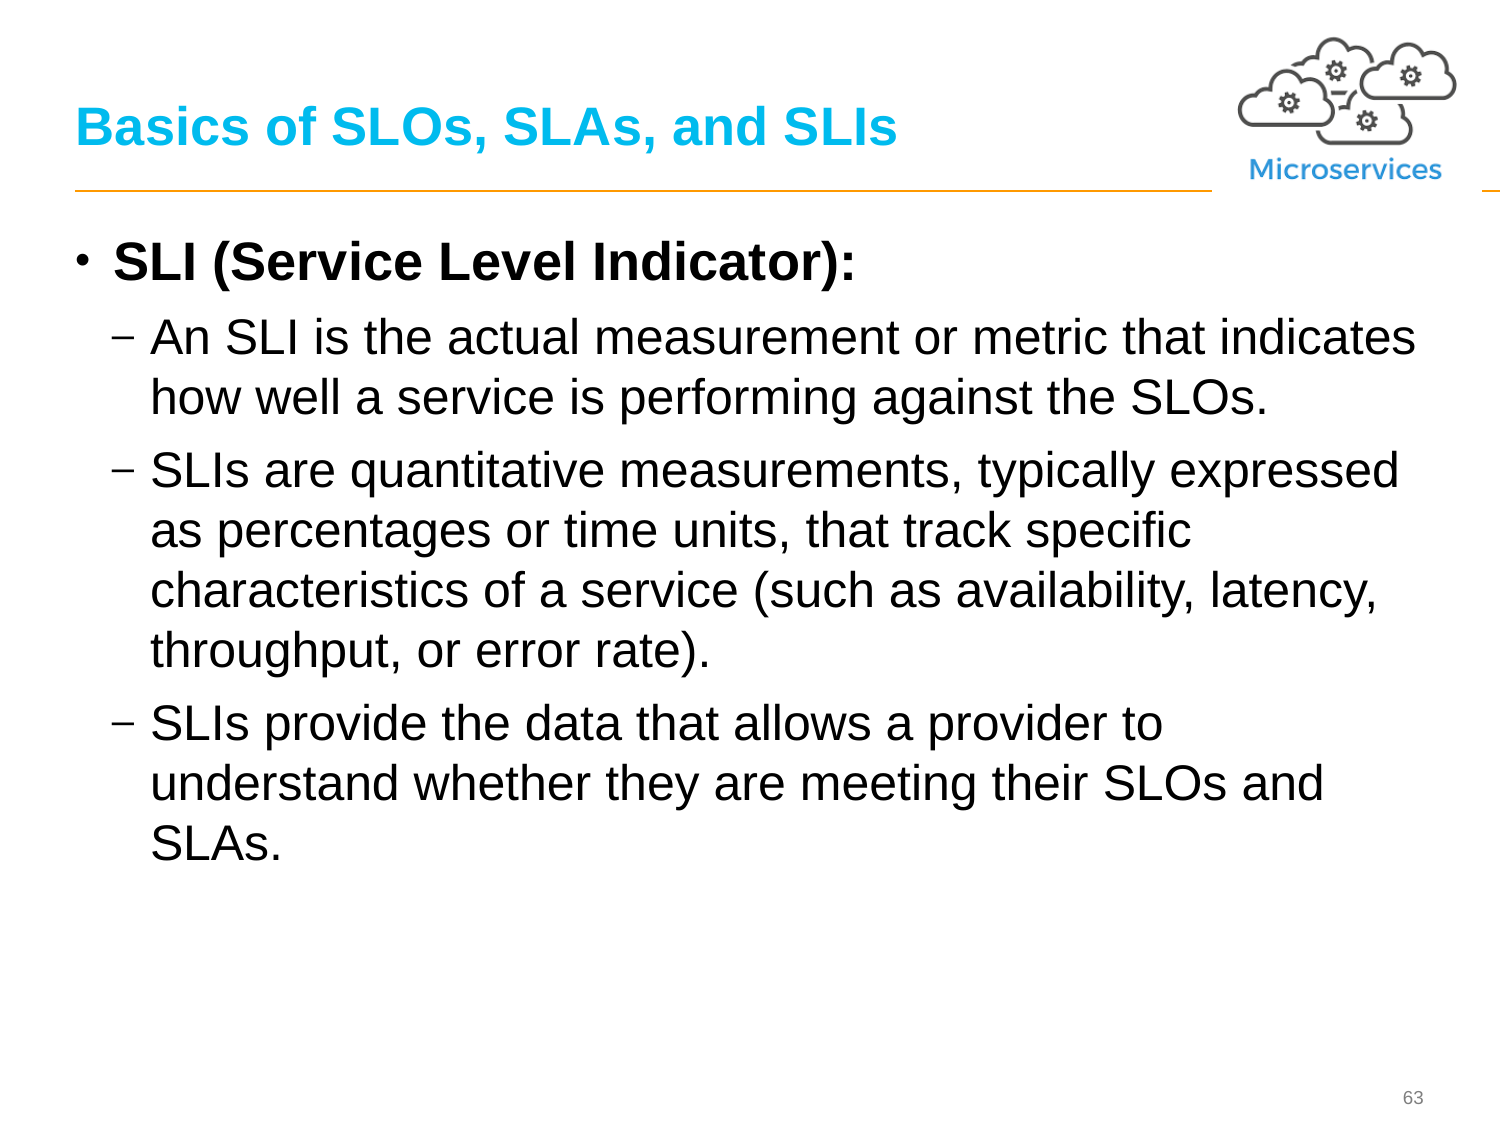

# Basics of SLOs, SLAs, and SLIs
SLI (Service Level Indicator):
An SLI is the actual measurement or metric that indicates how well a service is performing against the SLOs.
SLIs are quantitative measurements, typically expressed as percentages or time units, that track specific characteristics of a service (such as availability, latency, throughput, or error rate).
SLIs provide the data that allows a provider to understand whether they are meeting their SLOs and SLAs.